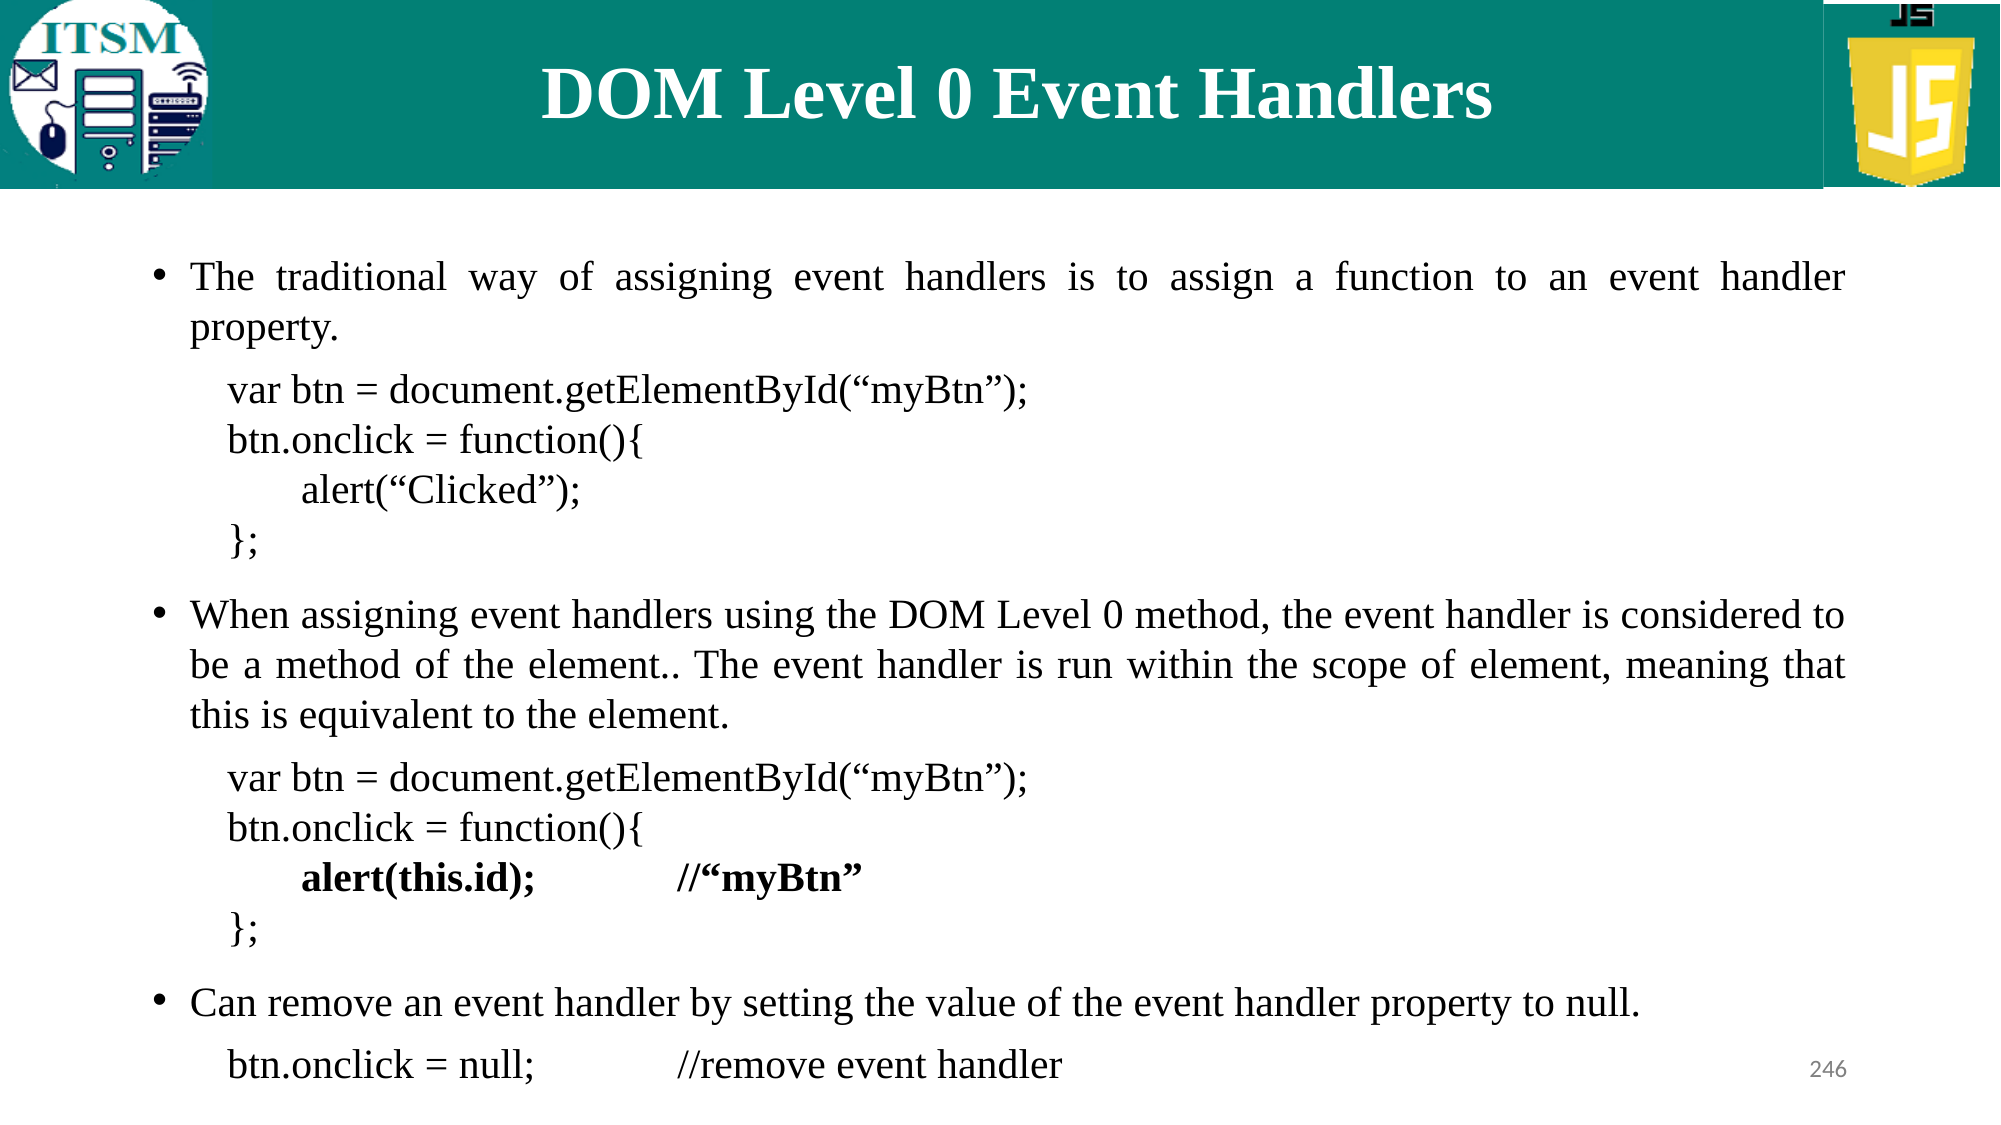

# DOM Level 0 Event Handlers
The traditional way of assigning event handlers is to assign a function to an event handler property.
var btn = document.getElementById(“myBtn”);
btn.onclick = function(){
       alert(“Clicked”);
};
When assigning event handlers using the DOM Level 0 method, the event handler is considered to be a method of the element.. The event handler is run within the scope of element, meaning that this is equivalent to the element.
var btn = document.getElementById(“myBtn”);
btn.onclick = function(){
       alert(this.id); 	//“myBtn”
};
Can remove an event handler by setting the value of the event handler property to null.
btn.onclick = null; 	//remove event handler

246